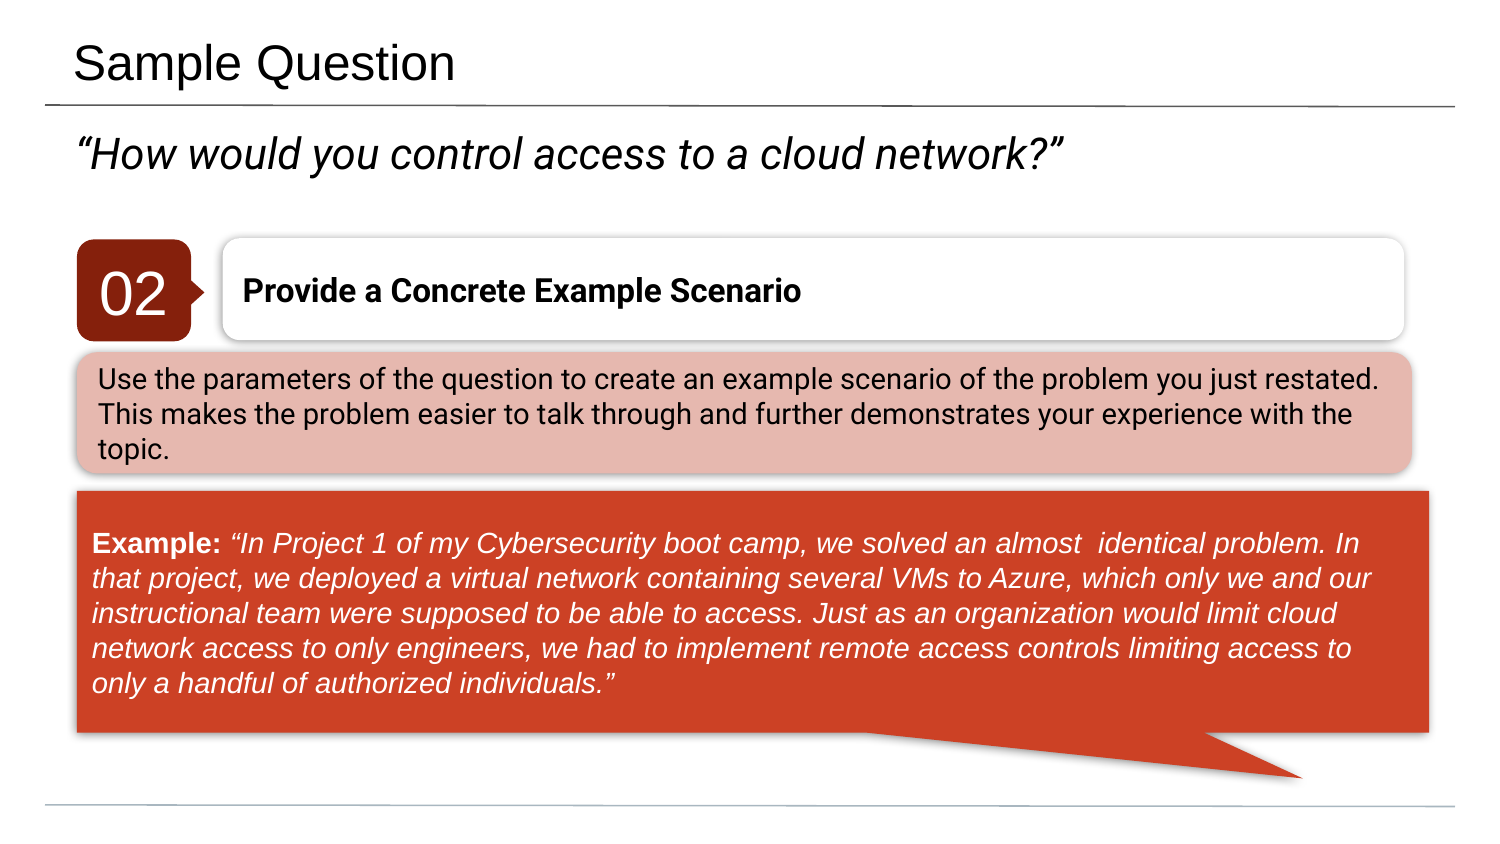

# Sample Question
“How would you control access to a cloud network?”
Provide a Concrete Example Scenario
02

Use the parameters of the question to create an example scenario of the problem you just restated. This makes the problem easier to talk through and further demonstrates your experience with the topic.
Example: “In Project 1 of my Cybersecurity boot camp, we solved an almost  identical problem. In that project, we deployed a virtual network containing several VMs to Azure, which only we and our instructional team were supposed to be able to access. Just as an organization would limit cloud network access to only engineers, we had to implement remote access controls limiting access to only a handful of authorized individuals.”